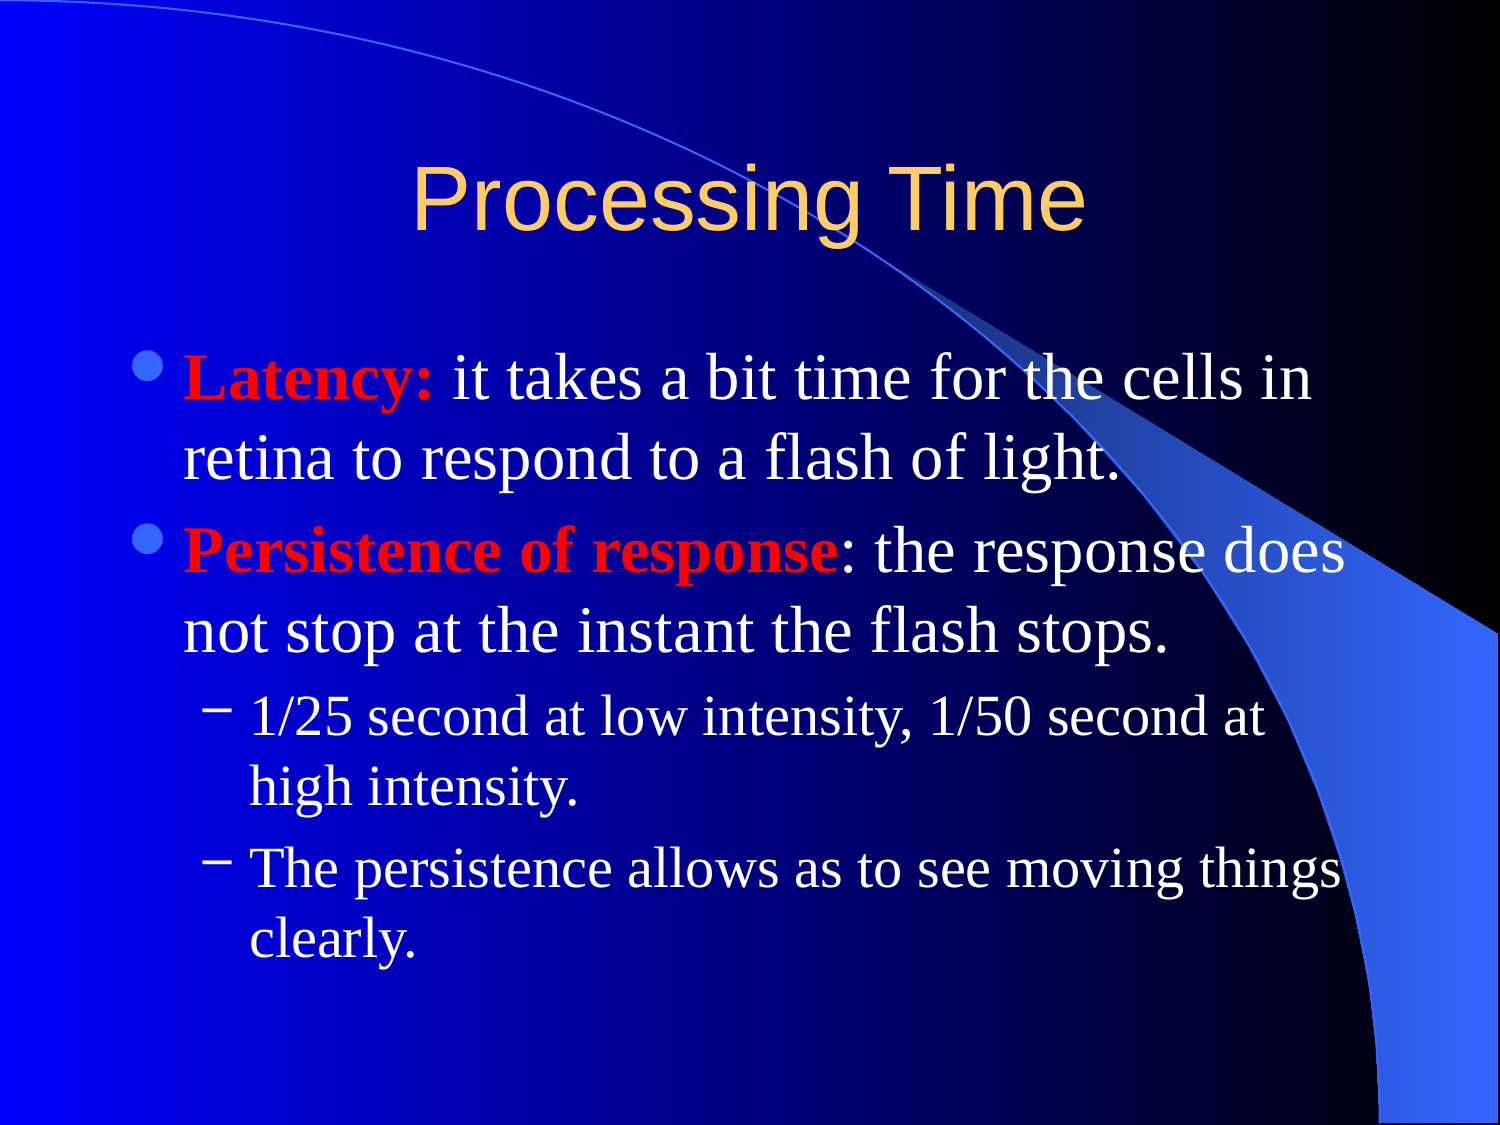

# Processing Time
Latency: it takes a bit time for the cells in retina to respond to a flash of light.
Persistence of response: the response does not stop at the instant the flash stops.
1/25 second at low intensity, 1/50 second at high intensity.
The persistence allows as to see moving things clearly.